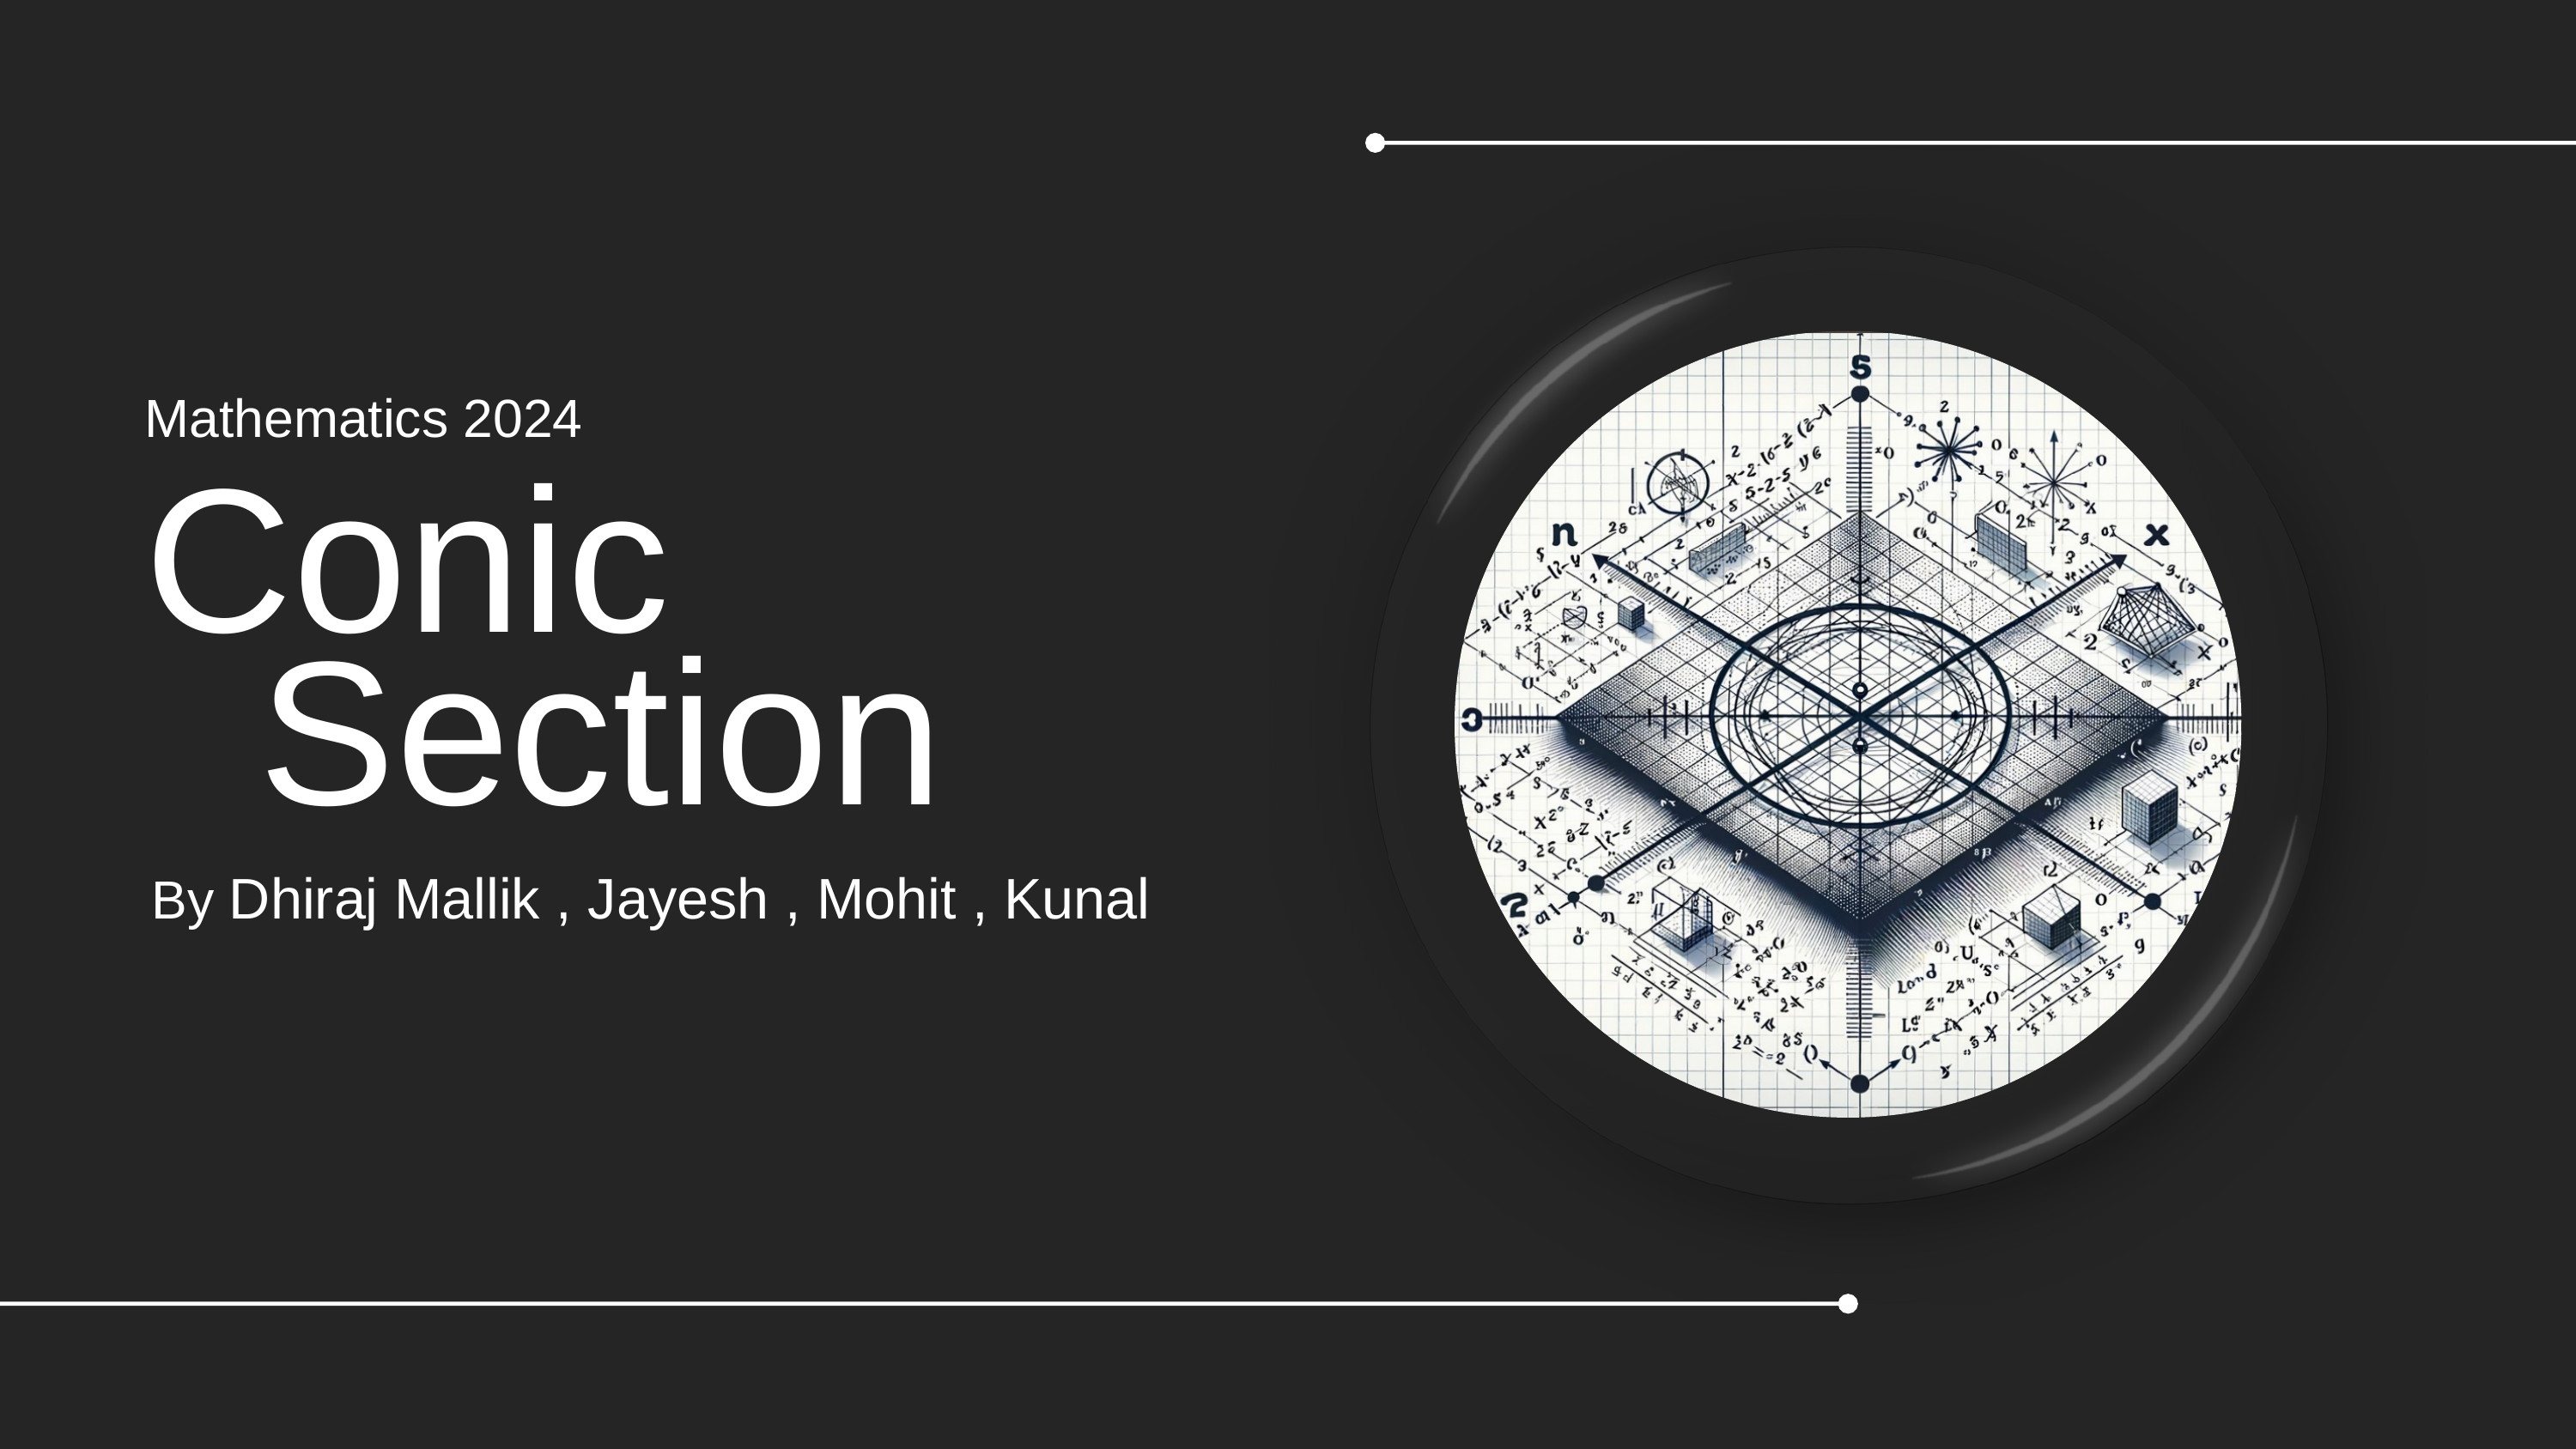

Mathematics 2024
Conic
  Section
By Dhiraj Mallik , Jayesh , Mohit , Kunal